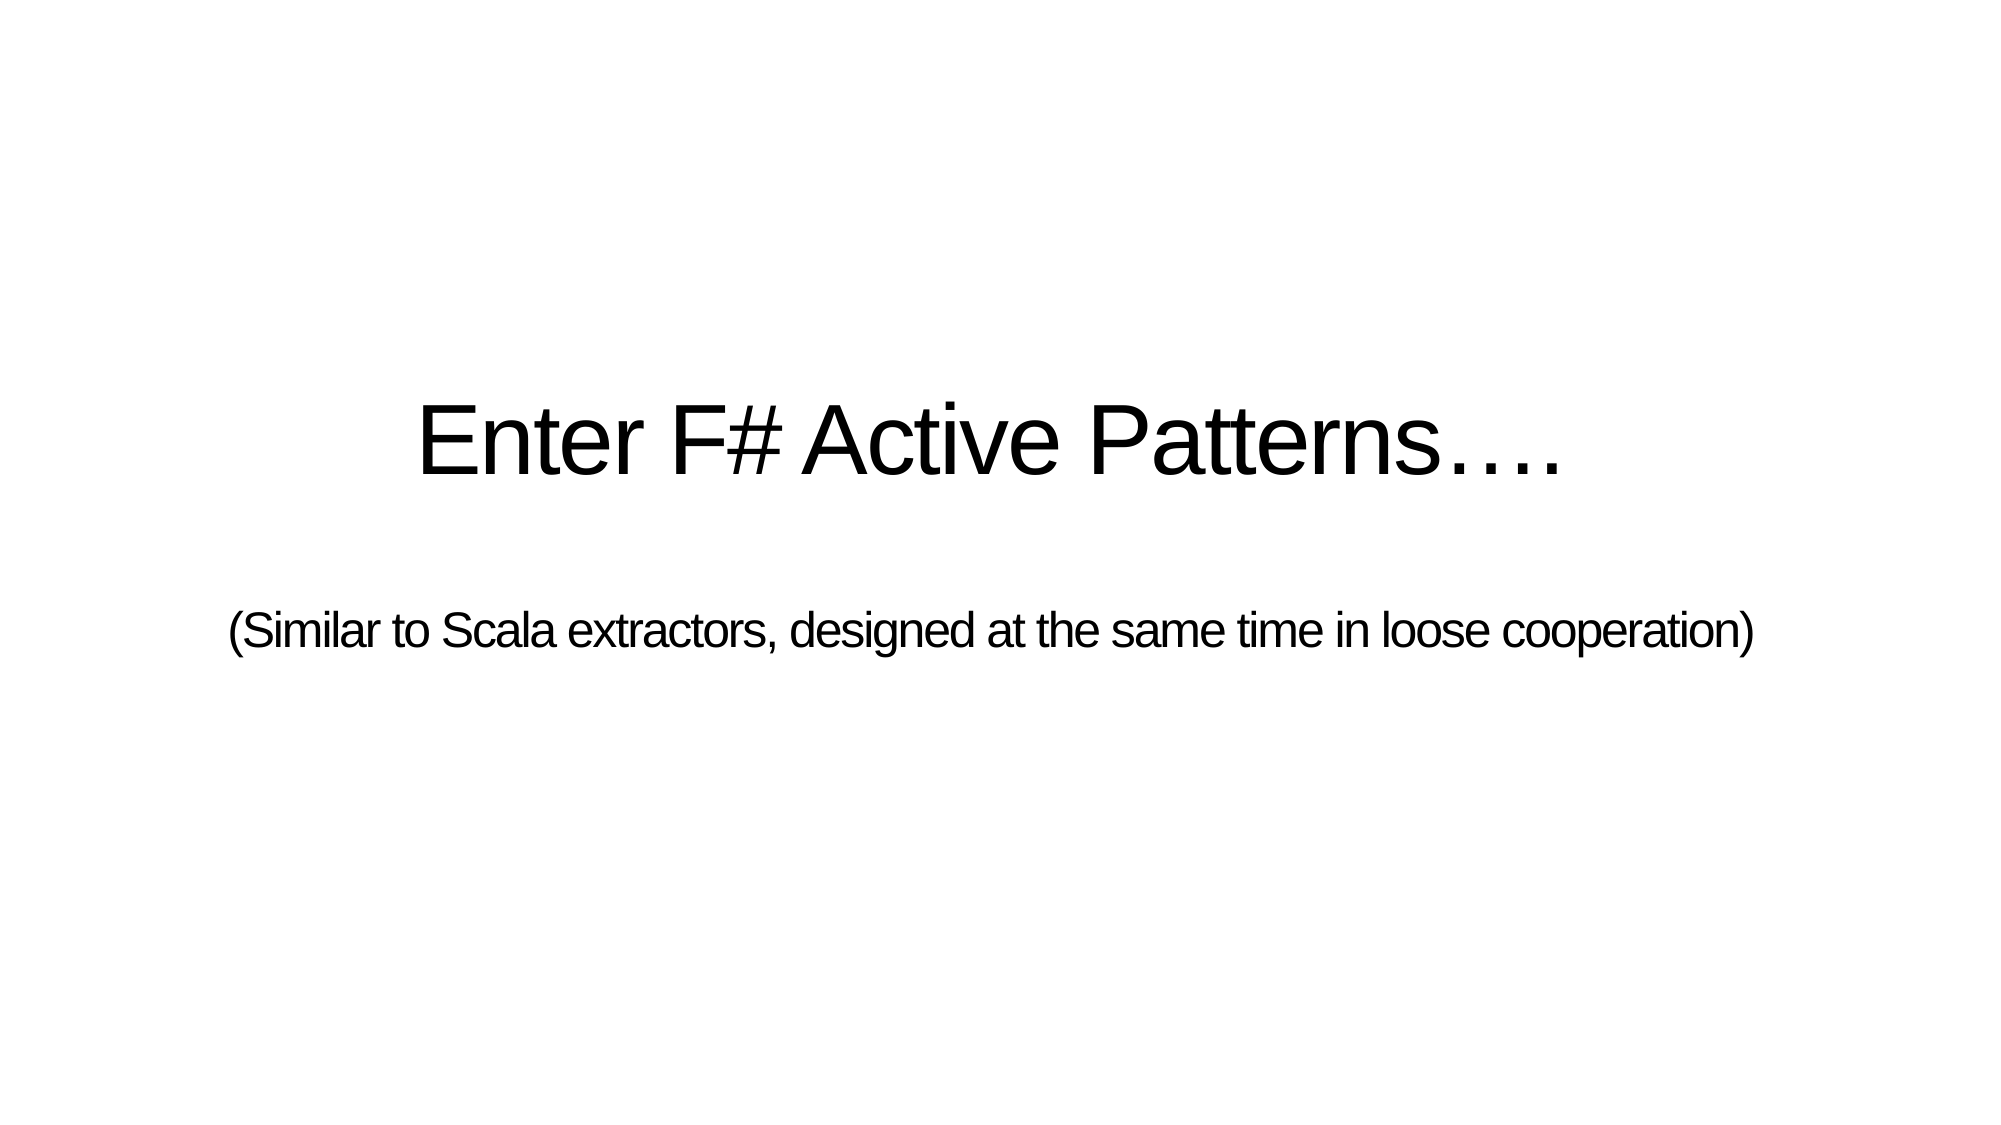

# Enter F# Active Patterns…. (Similar to Scala extractors, designed at the same time in loose cooperation)